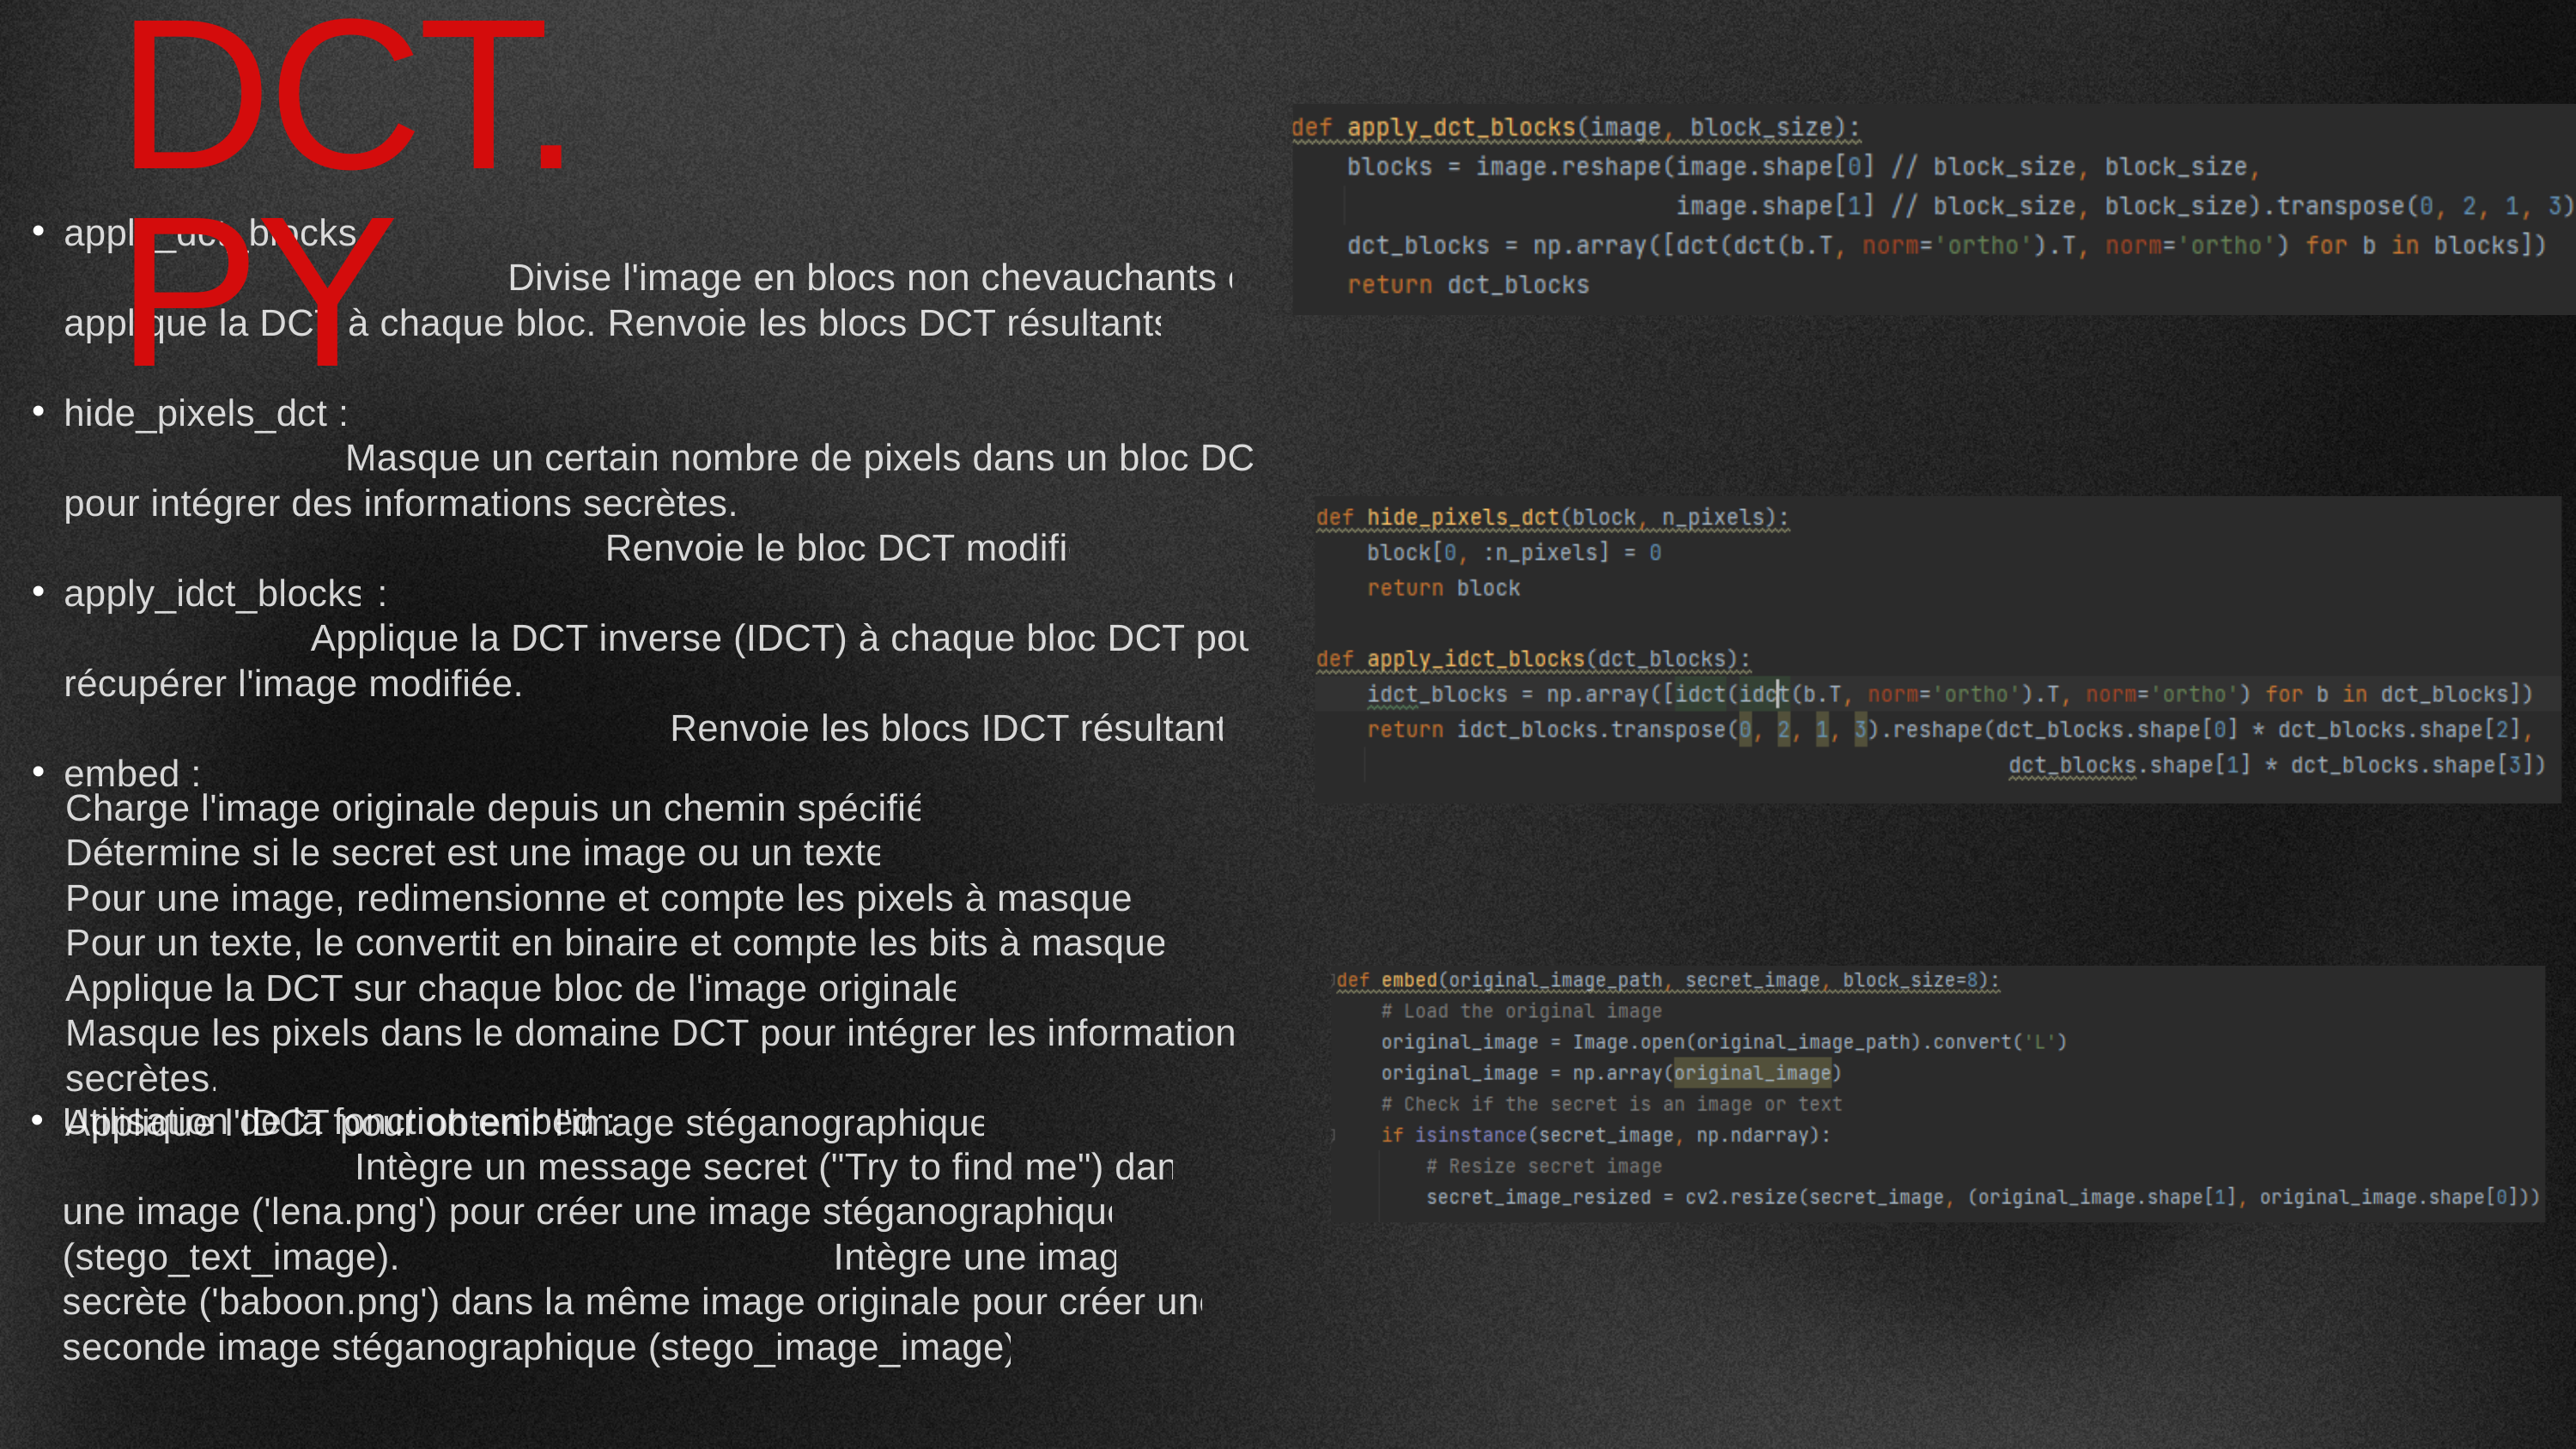

DCT.PY

apply_dct_blocks :                                                                                                                                  Divise l'image en blocs non chevauchants et applique la DCT à chaque bloc. Renvoie les blocs DCT résultants.

hide_pixels_dct :                                                                                                                     Masque un certain nombre de pixels dans un bloc DCT pour intégrer des informations secrètes.                                                                                                          Renvoie le bloc DCT modifié.
apply_idct_blocks :                                                                                                               Applique la DCT inverse (IDCT) à chaque bloc DCT pour récupérer l'image modifiée.                                                                                                                                   Renvoie les blocs IDCT résultants.
embed :

Charge l'image originale depuis un chemin spécifié.
Détermine si le secret est une image ou un texte.
Pour une image, redimensionne et compte les pixels à masquer.
Pour un texte, le convertit en binaire et compte les bits à masquer.
Applique la DCT sur chaque bloc de l'image originale.
Masque les pixels dans le domaine DCT pour intégrer les informations secrètes.
Applique l'IDCT pour obtenir l'image stéganographique.

Utilisation de la fonction embed :                                                                                        Intègre un message secret ("Try to find me") dans une image ('lena.png') pour créer une image stéganographique (stego_text_image).                                        Intègre une image secrète ('baboon.png') dans la même image originale pour créer une seconde image stéganographique (stego_image_image).